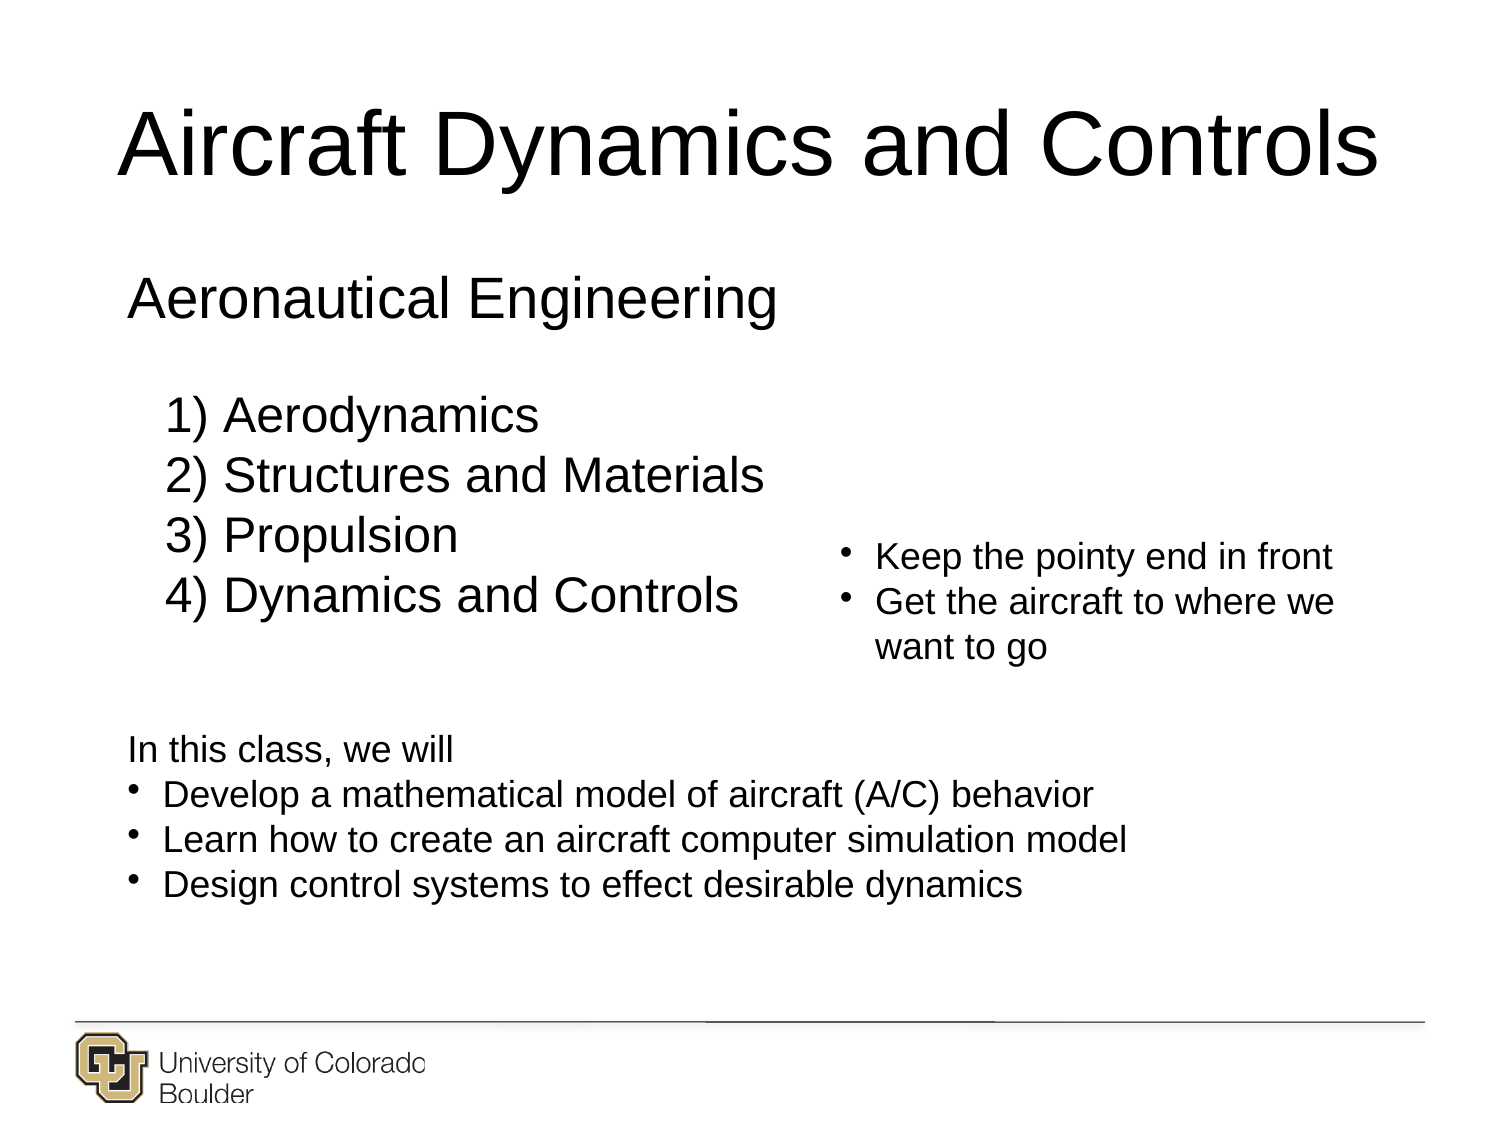

# Aircraft Dynamics and Controls
Aeronautical Engineering
 Aerodynamics
 Structures and Materials
 Propulsion
 Dynamics and Controls
Keep the pointy end in front
Get the aircraft to where we want to go
In this class, we will
Develop a mathematical model of aircraft (A/C) behavior
Learn how to create an aircraft computer simulation model
Design control systems to effect desirable dynamics